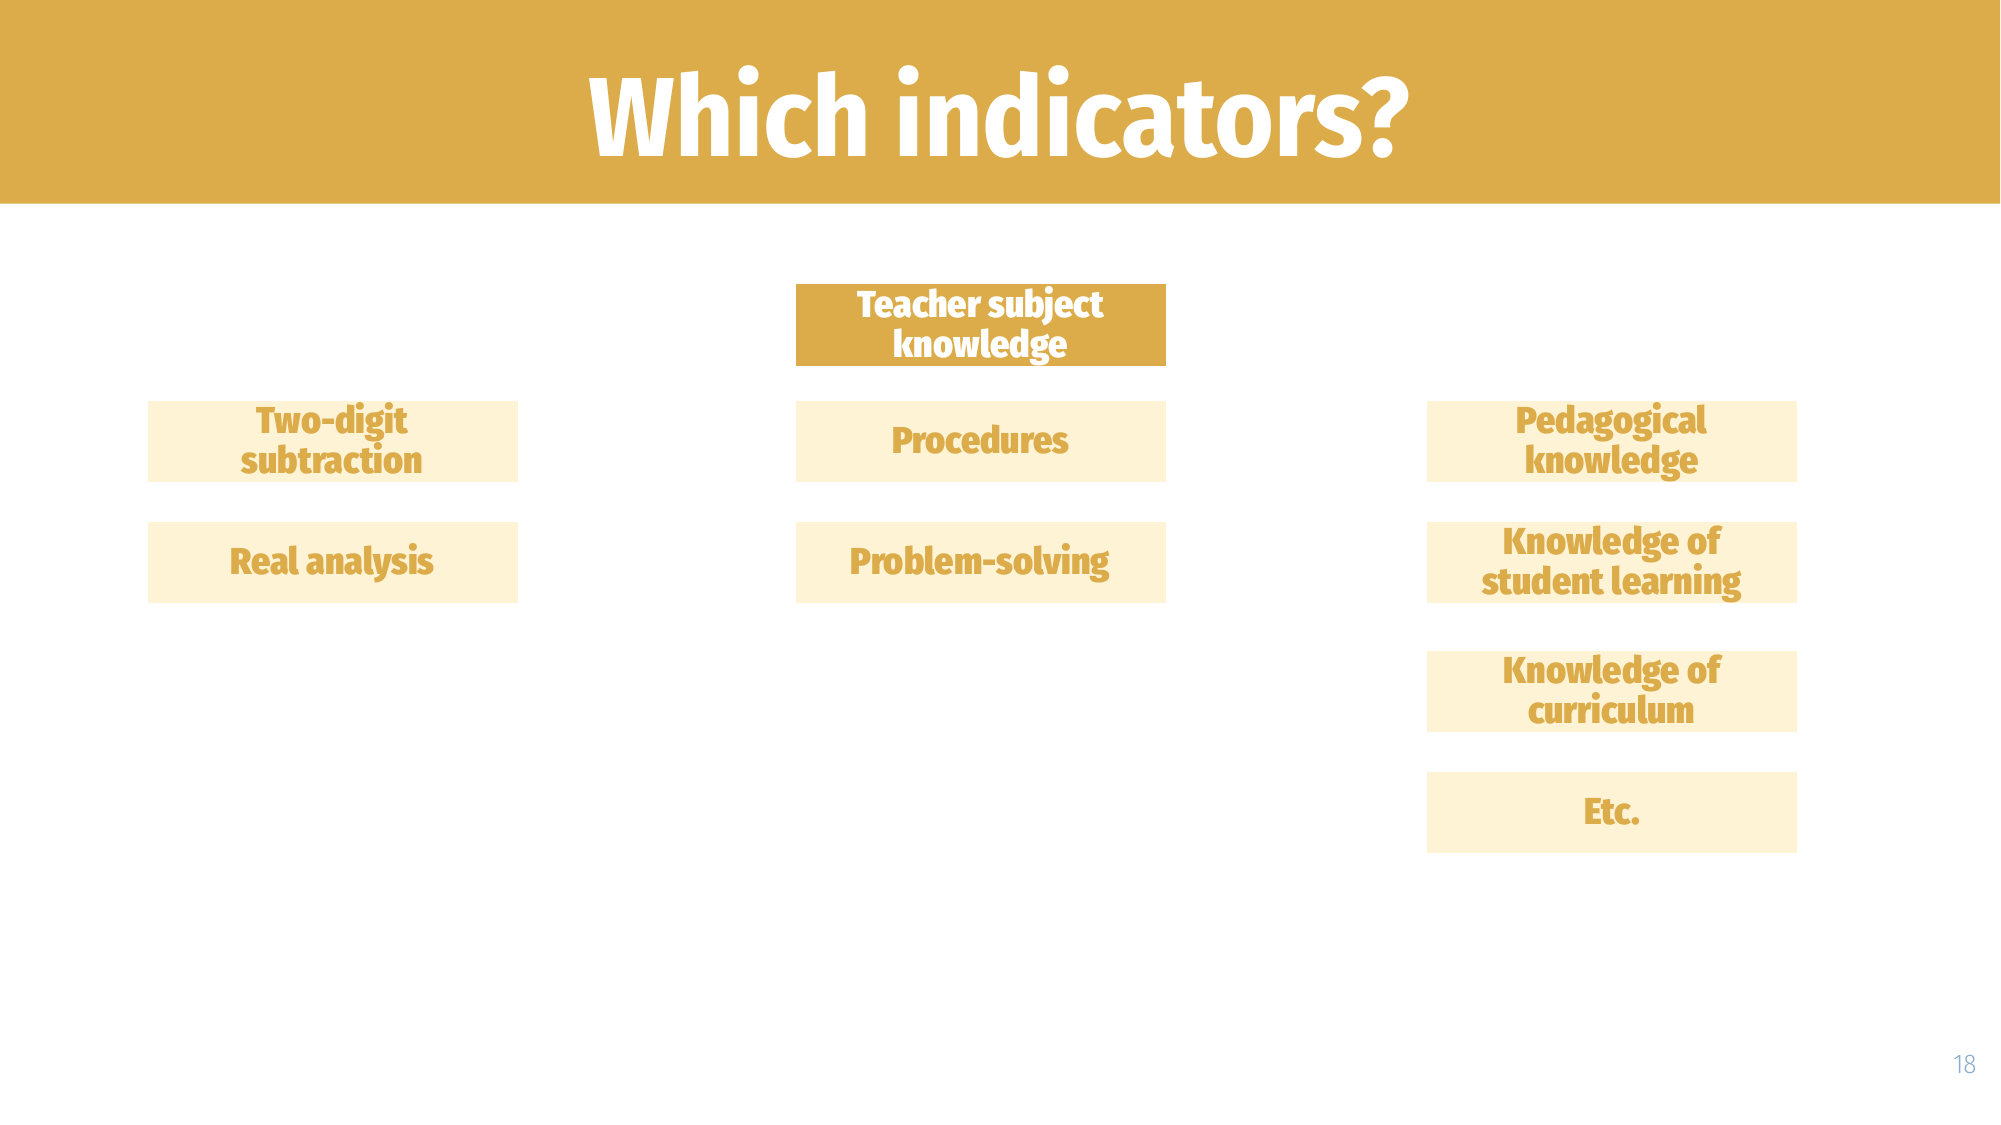

# Which indicators?
Teacher subject knowledge
Two-digit subtraction
Procedures
Pedagogical knowledge
Knowledge of student learning
Problem-solving
Real analysis

Knowledge of curriculum
Etc.
18